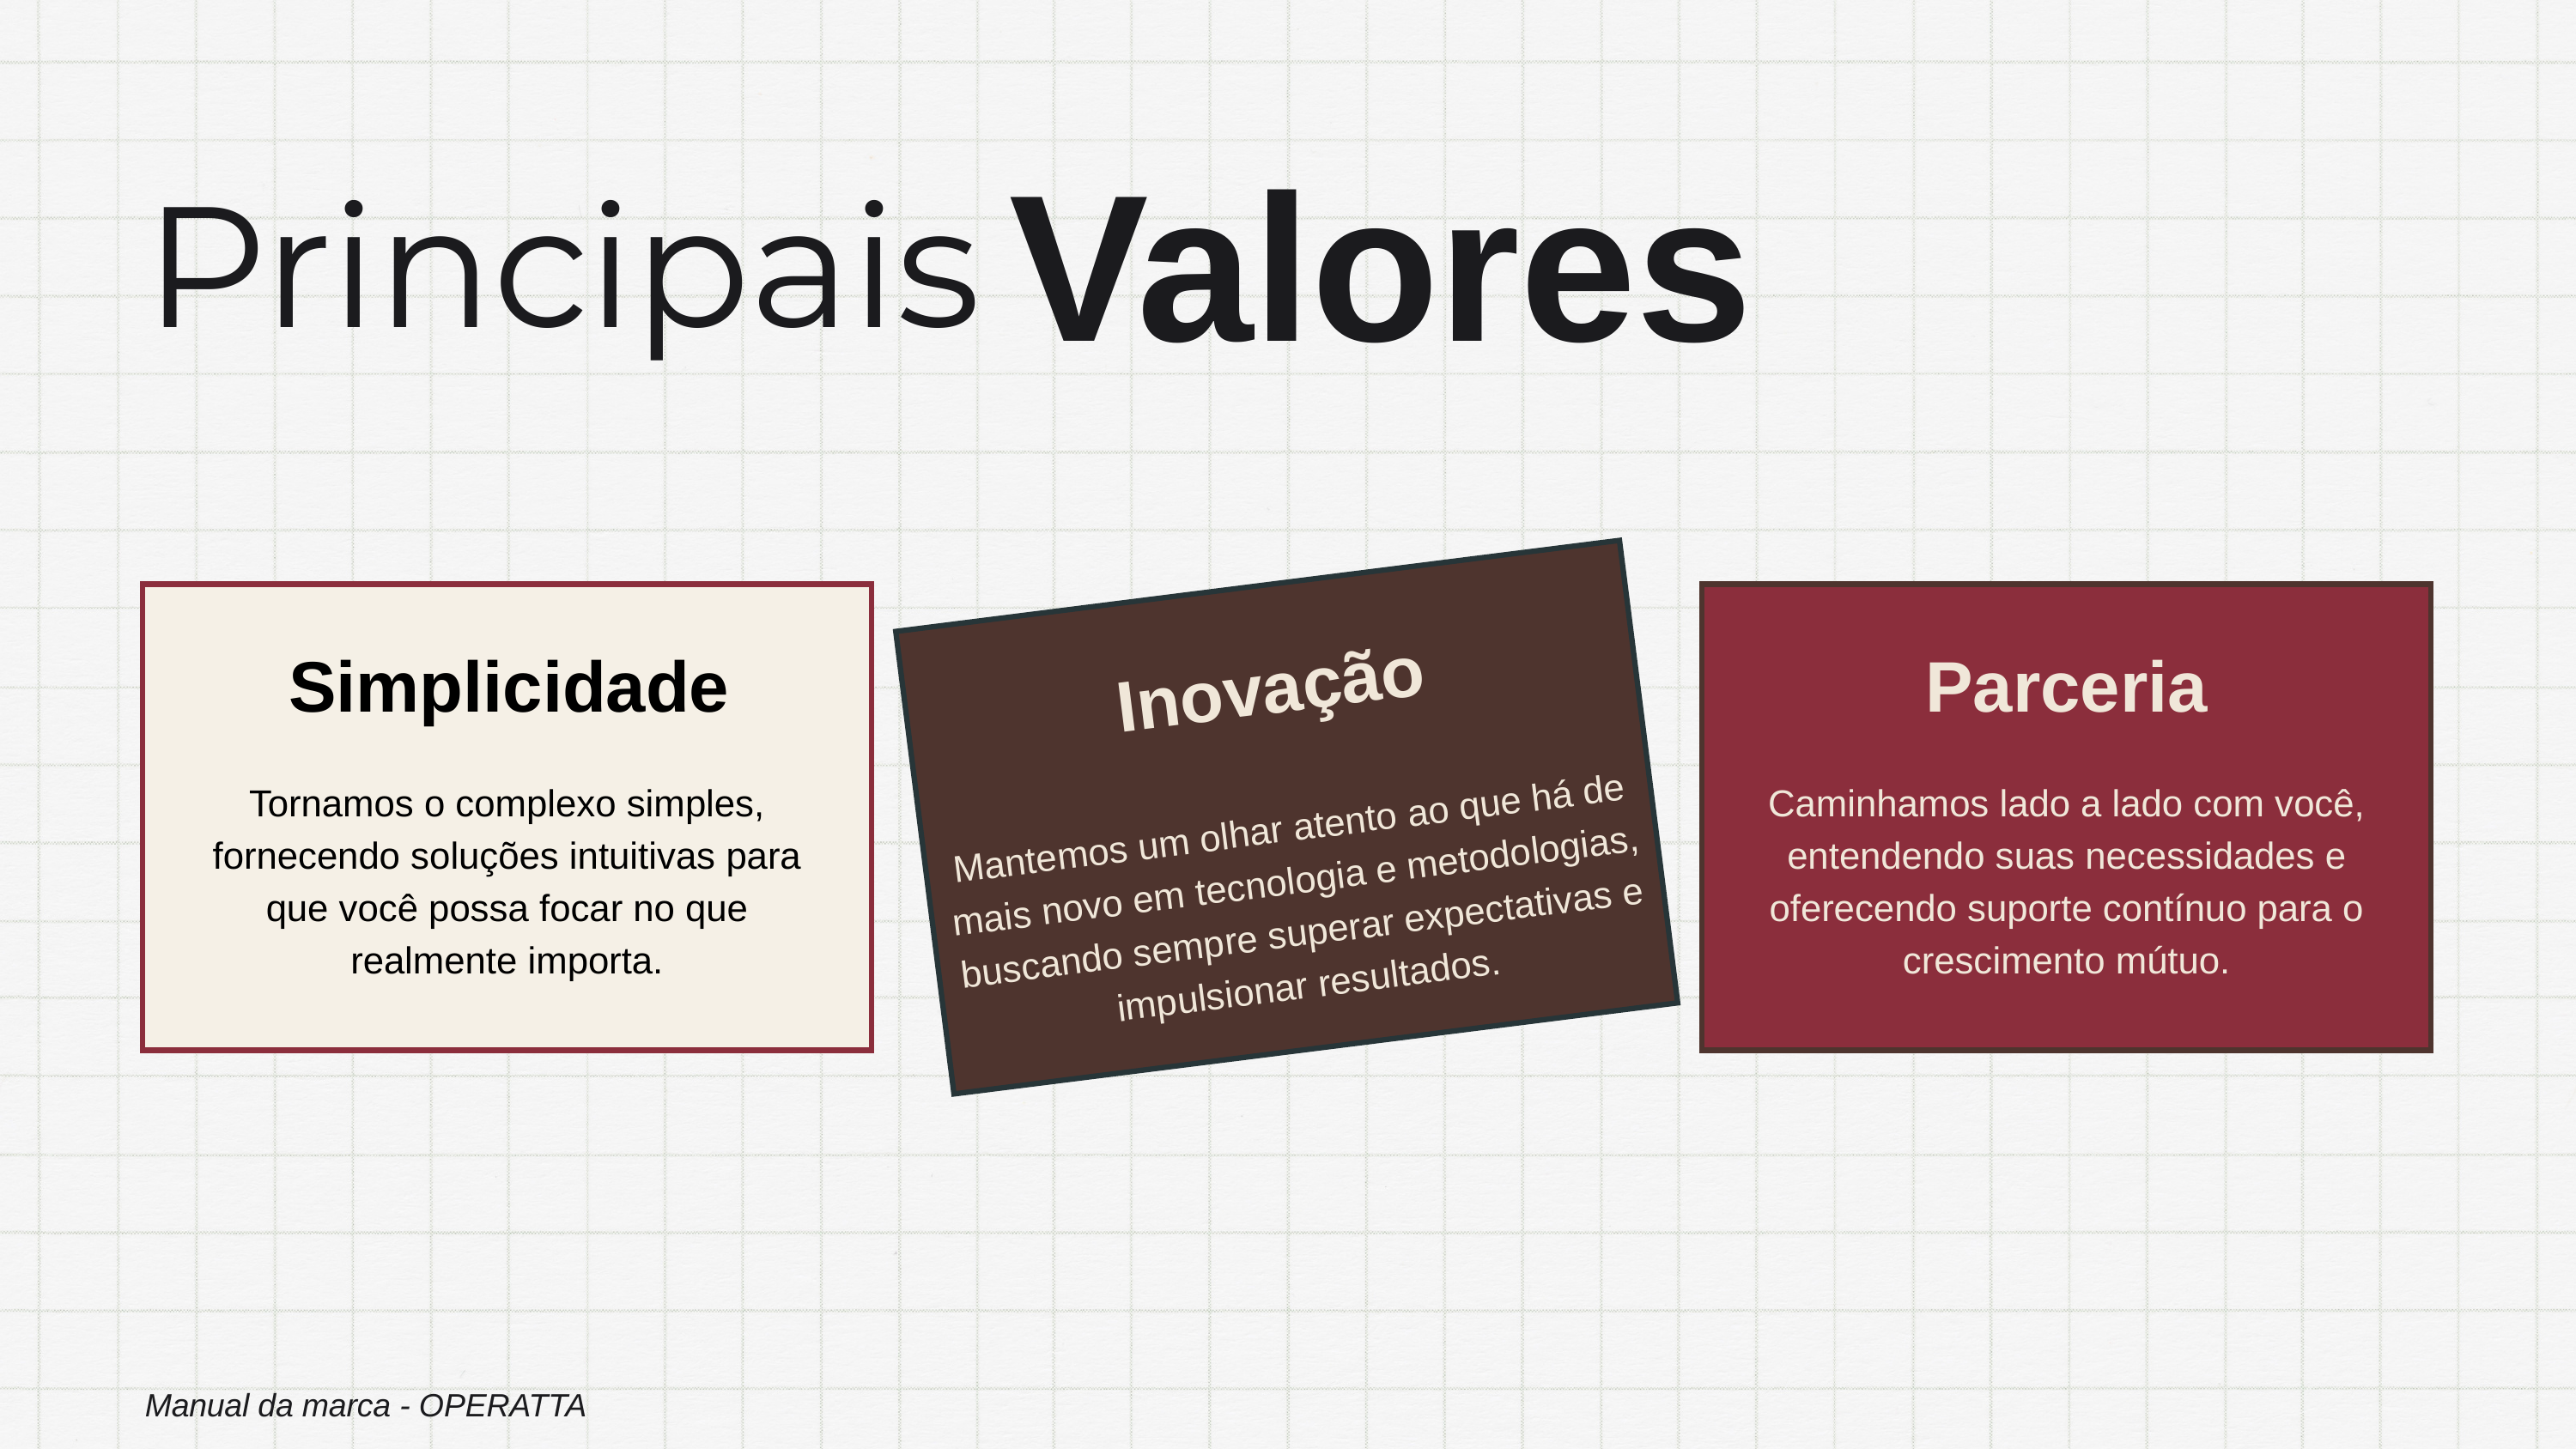

Valores
Principais

Simplicidade
Parceria
Inovação
Tornamos o complexo simples, fornecendo soluções intuitivas para que você possa focar no que realmente importa.
Caminhamos lado a lado com você, entendendo suas necessidades e oferecendo suporte contínuo para o crescimento mútuo.
Mantemos um olhar atento ao que há de mais novo em tecnologia e metodologias, buscando sempre superar expectativas e impulsionar resultados.
Manual da marca - OPERATTA